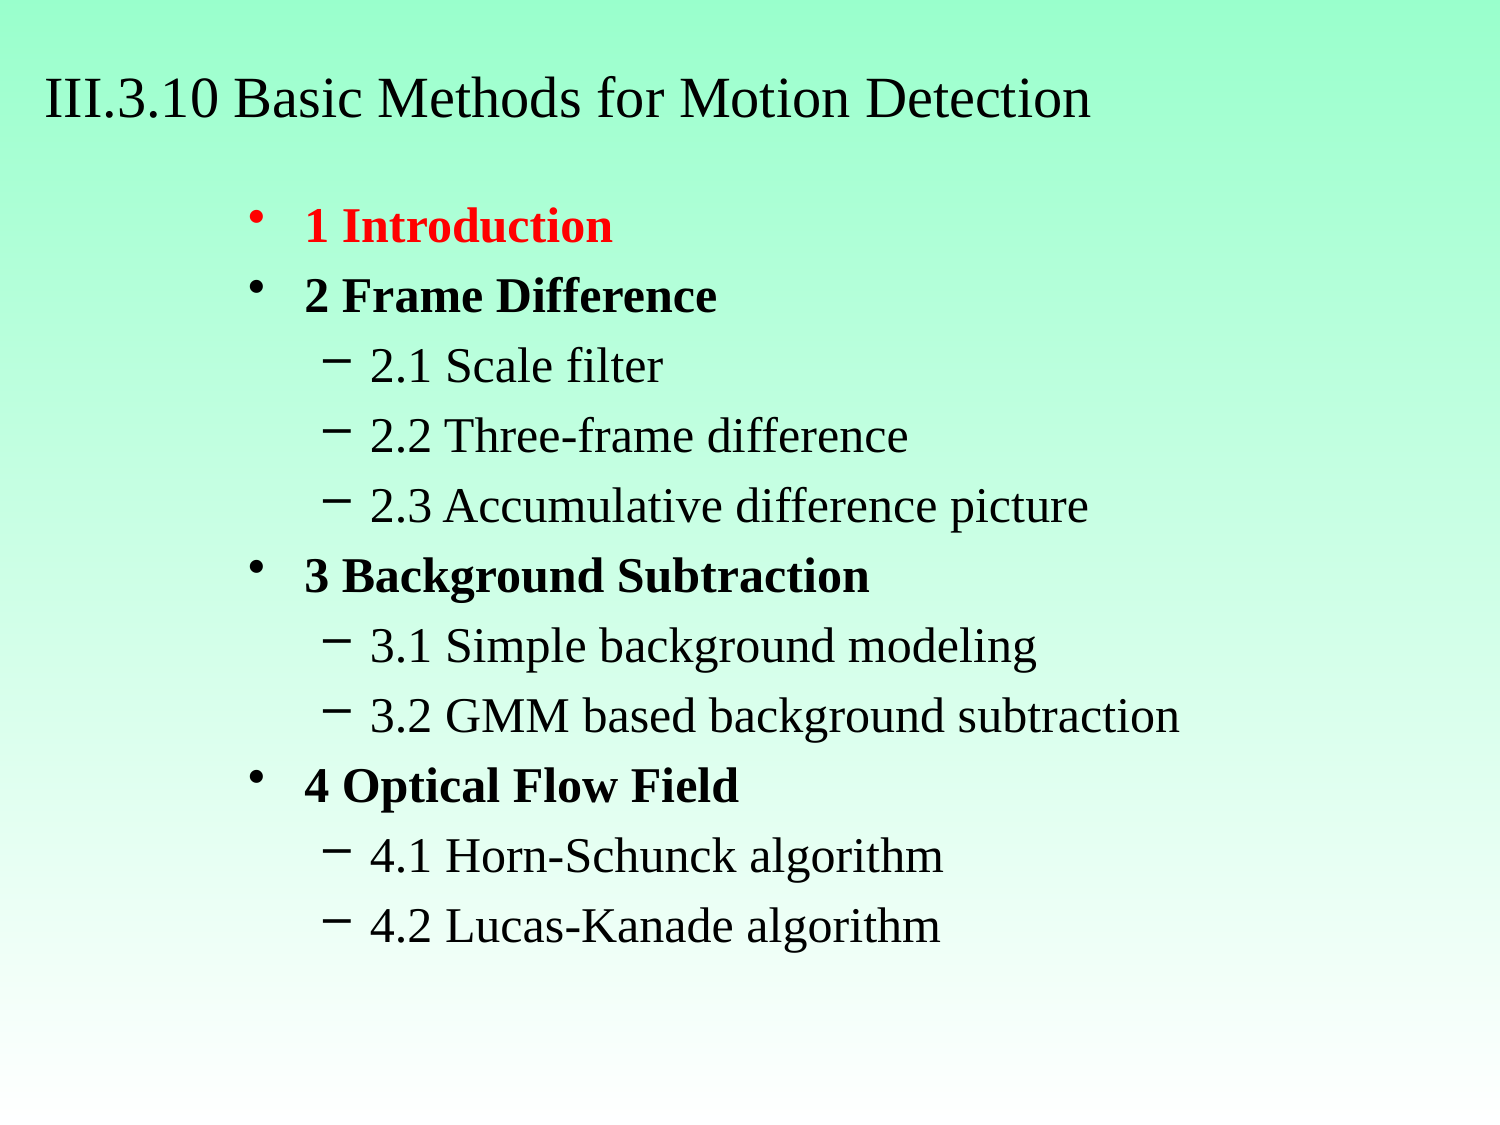

# III.3.10 Basic Methods for Motion Detection
1 Introduction
2 Frame Difference
2.1 Scale filter
2.2 Three-frame difference
2.3 Accumulative difference picture
3 Background Subtraction
3.1 Simple background modeling
3.2 GMM based background subtraction
4 Optical Flow Field
4.1 Horn-Schunck algorithm
4.2 Lucas-Kanade algorithm